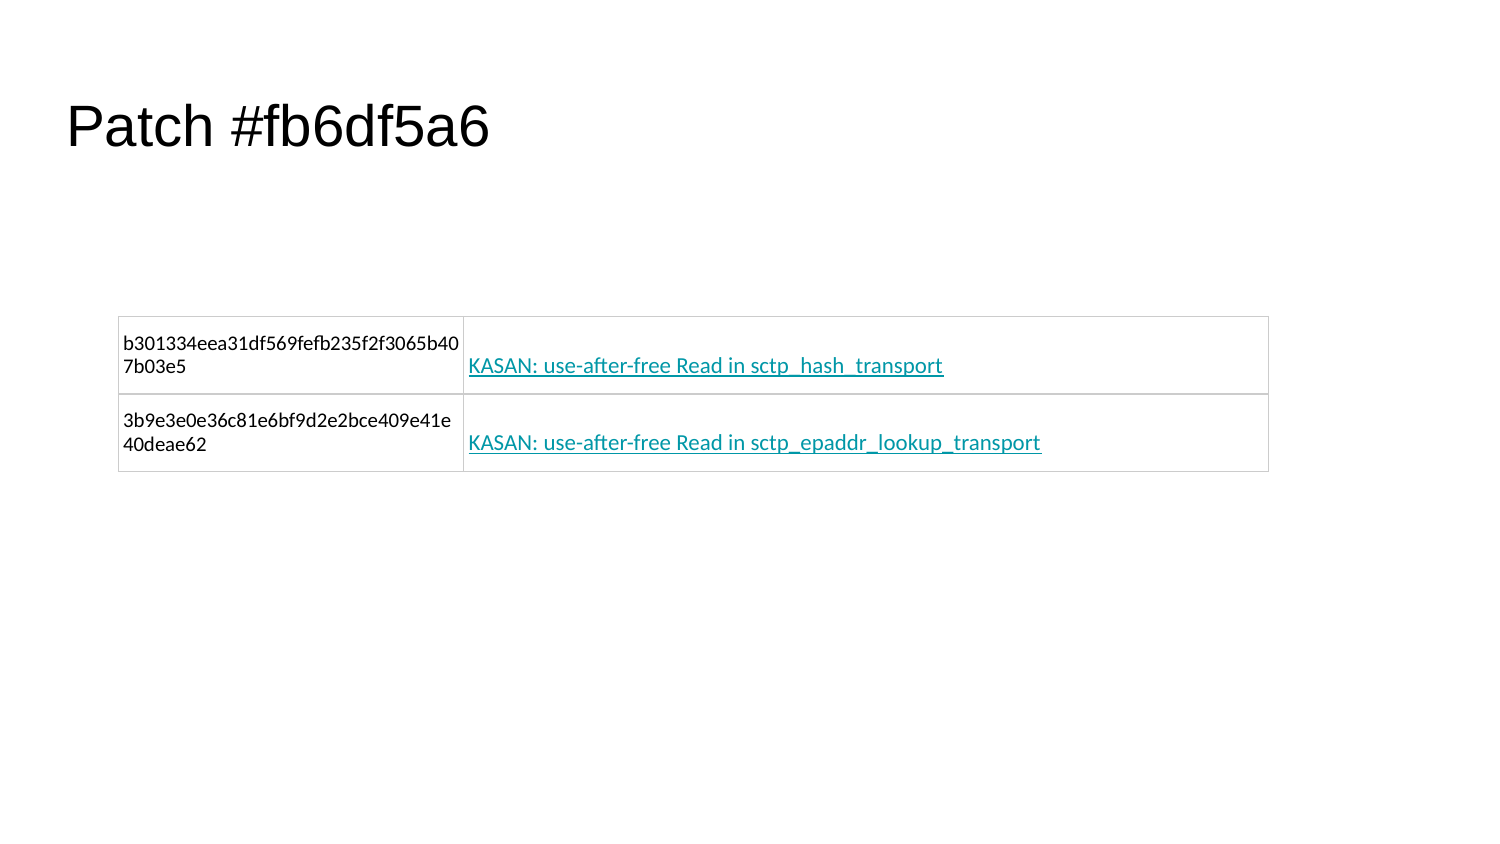

# Patch #fb6df5a6
| b301334eea31df569fefb235f2f3065b407b03e5 | KASAN: use-after-free Read in sctp\_hash\_transport |
| --- | --- |
| 3b9e3e0e36c81e6bf9d2e2bce409e41e40deae62 | KASAN: use-after-free Read in sctp\_epaddr\_lookup\_transport |